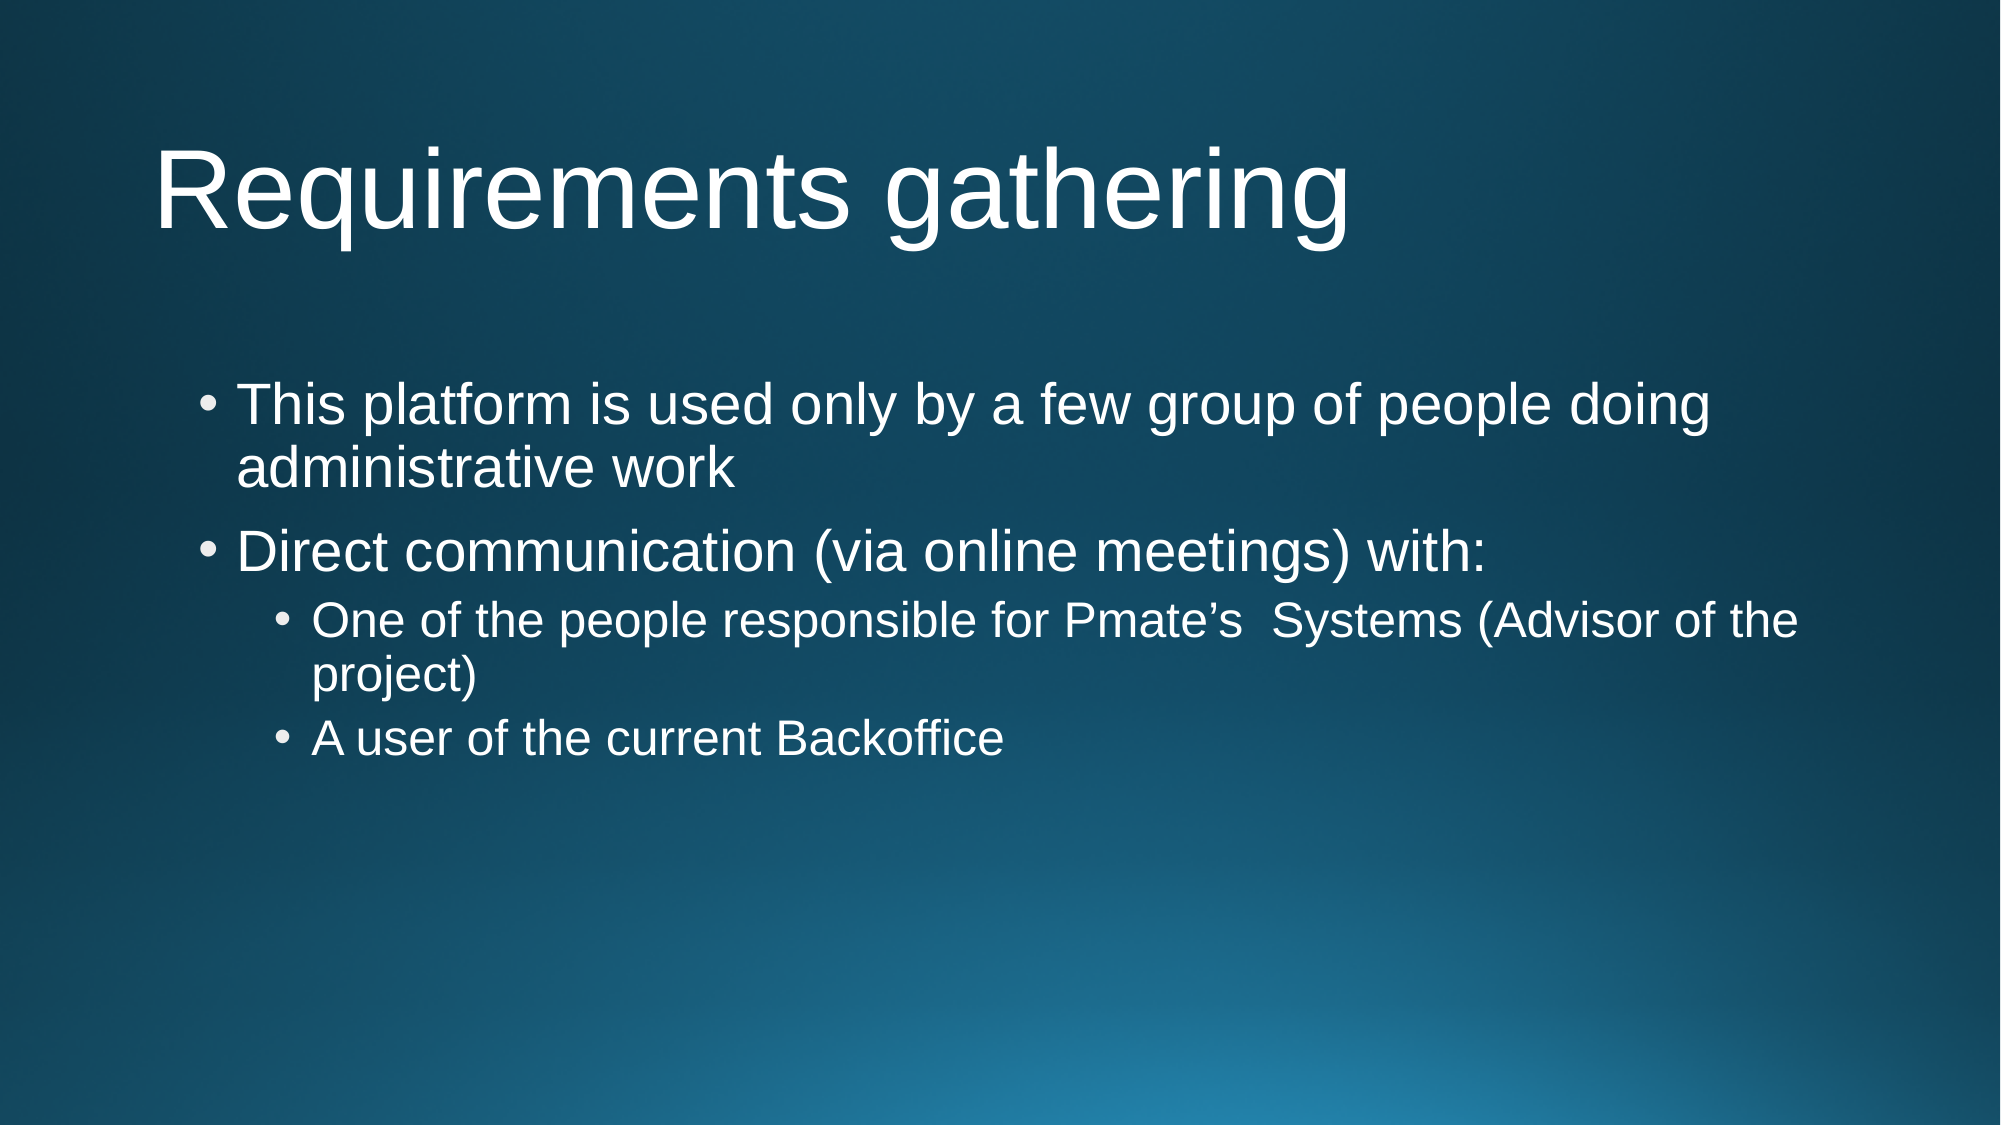

# Requirements gathering
This platform is used only by a few group of people doing administrative work
Direct communication (via online meetings) with:
One of the people responsible for Pmate’s  Systems (Advisor of the project)
A user of the current Backoffice